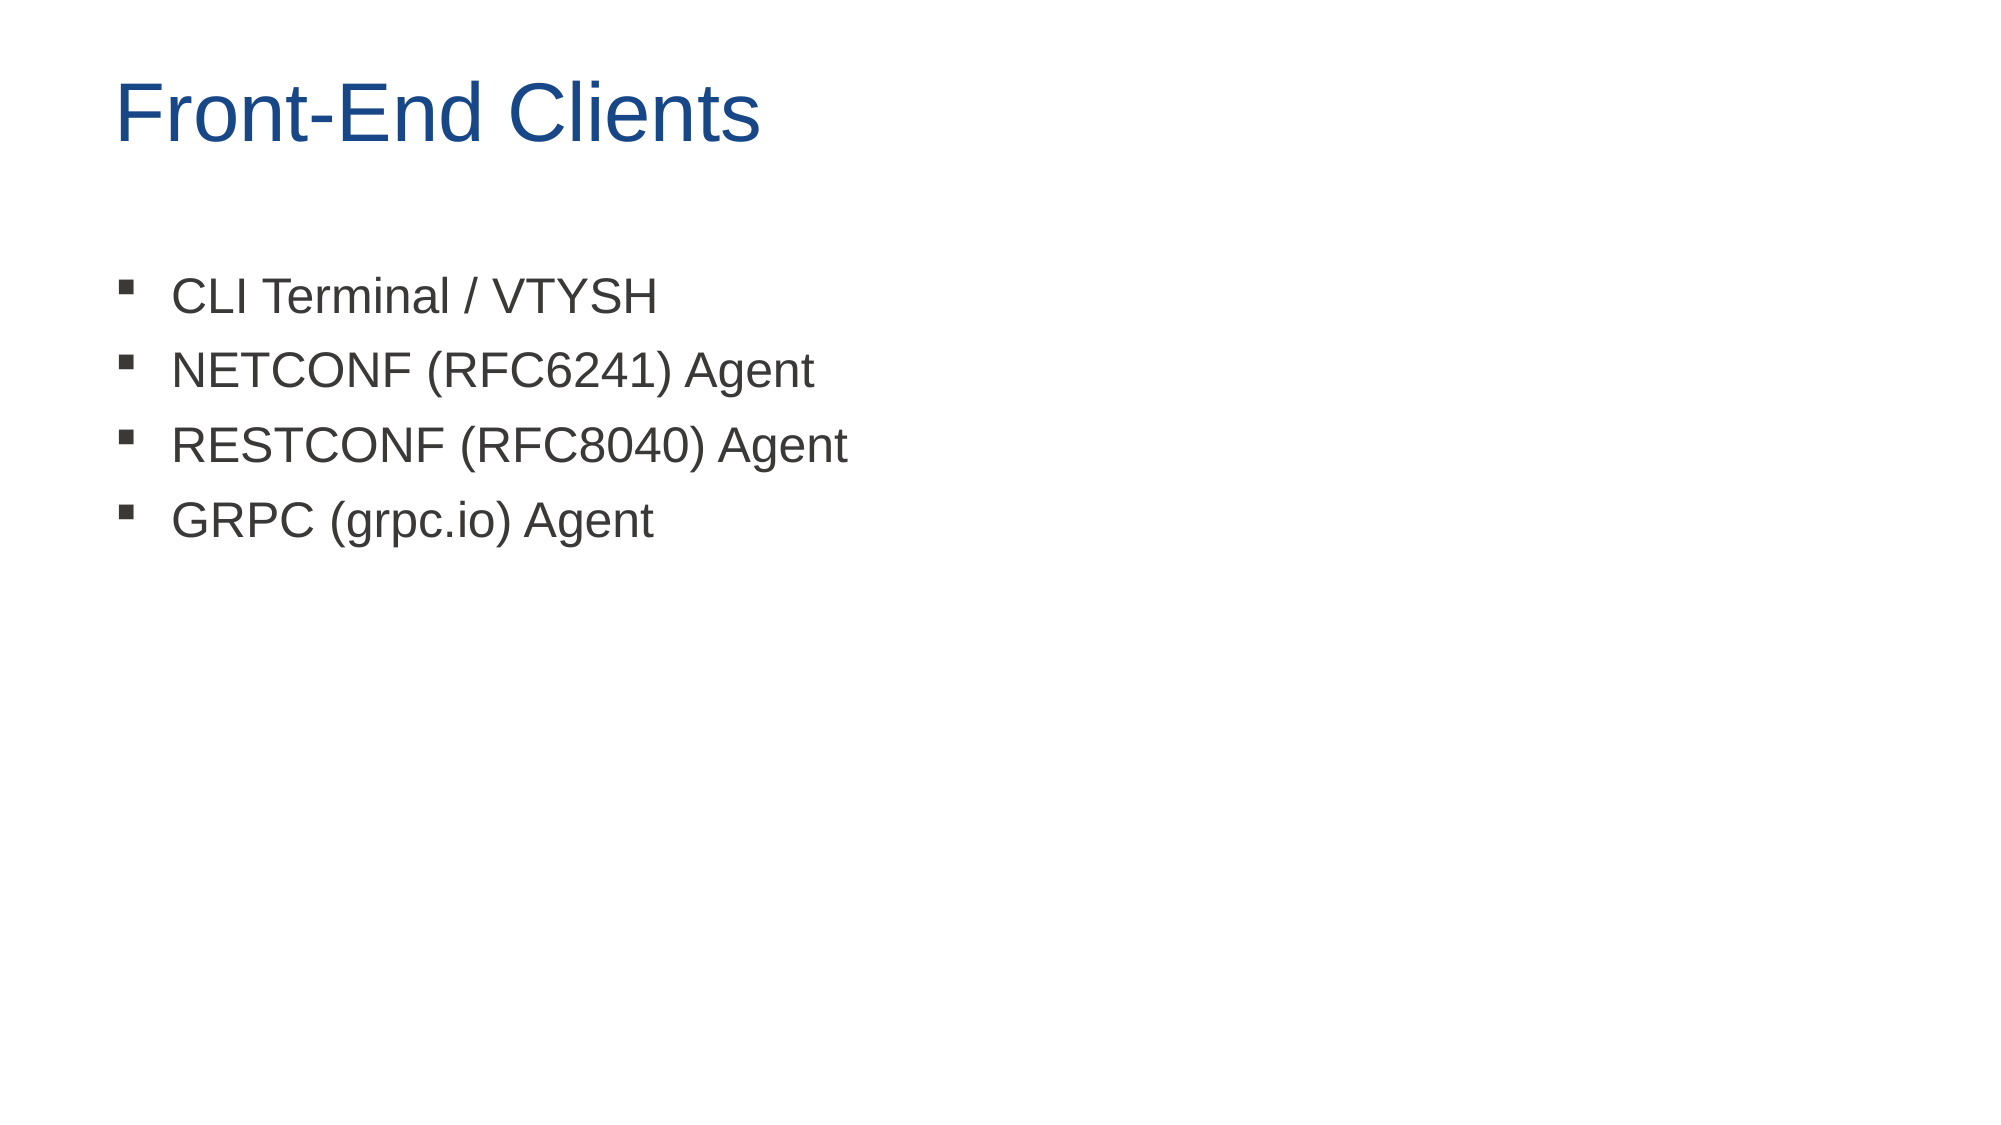

# Front-End Clients

CLI Terminal / VTYSH
NETCONF (RFC6241) Agent
RESTCONF (RFC8040) Agent
GRPC (grpc.io) Agent